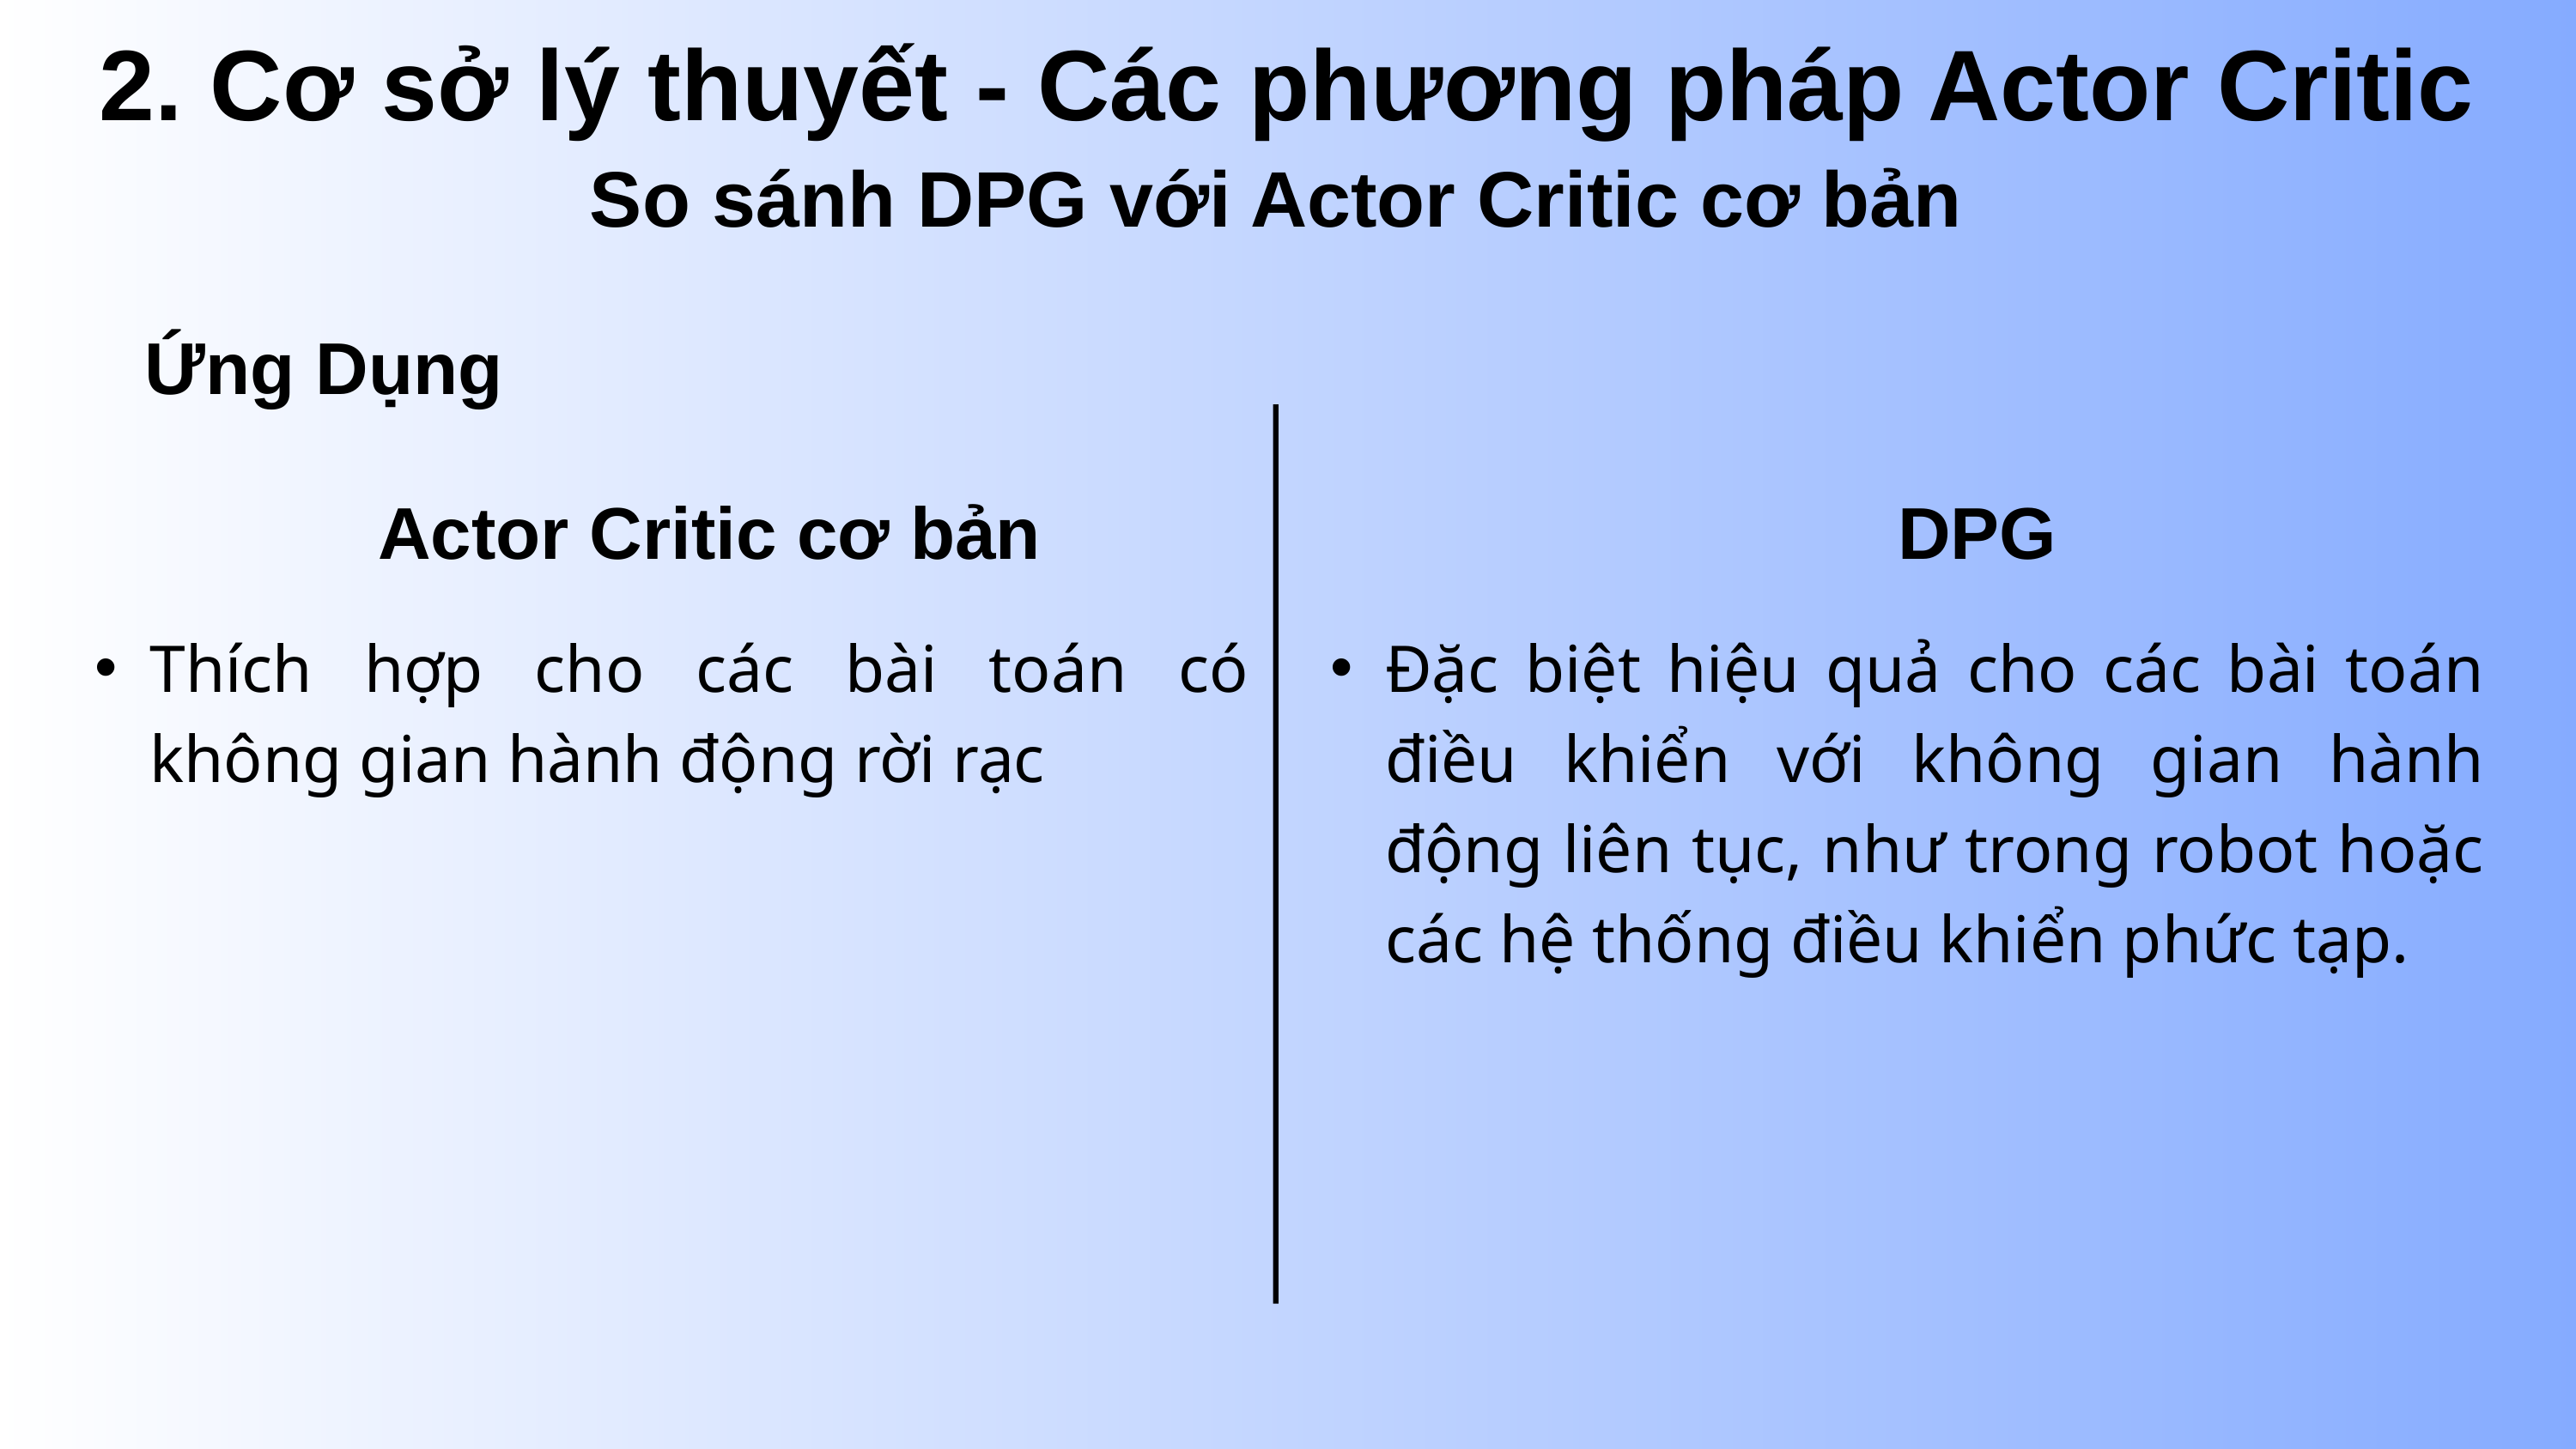

2. Cơ sở lý thuyết - Các phương pháp Actor Critic
So sánh DPG với Actor Critic cơ bản
Ứng Dụng

Actor Critic cơ bản
DPG
Thích hợp cho các bài toán có không gian hành động rời rạc
Đặc biệt hiệu quả cho các bài toán điều khiển với không gian hành động liên tục, như trong robot hoặc các hệ thống điều khiển phức tạp.